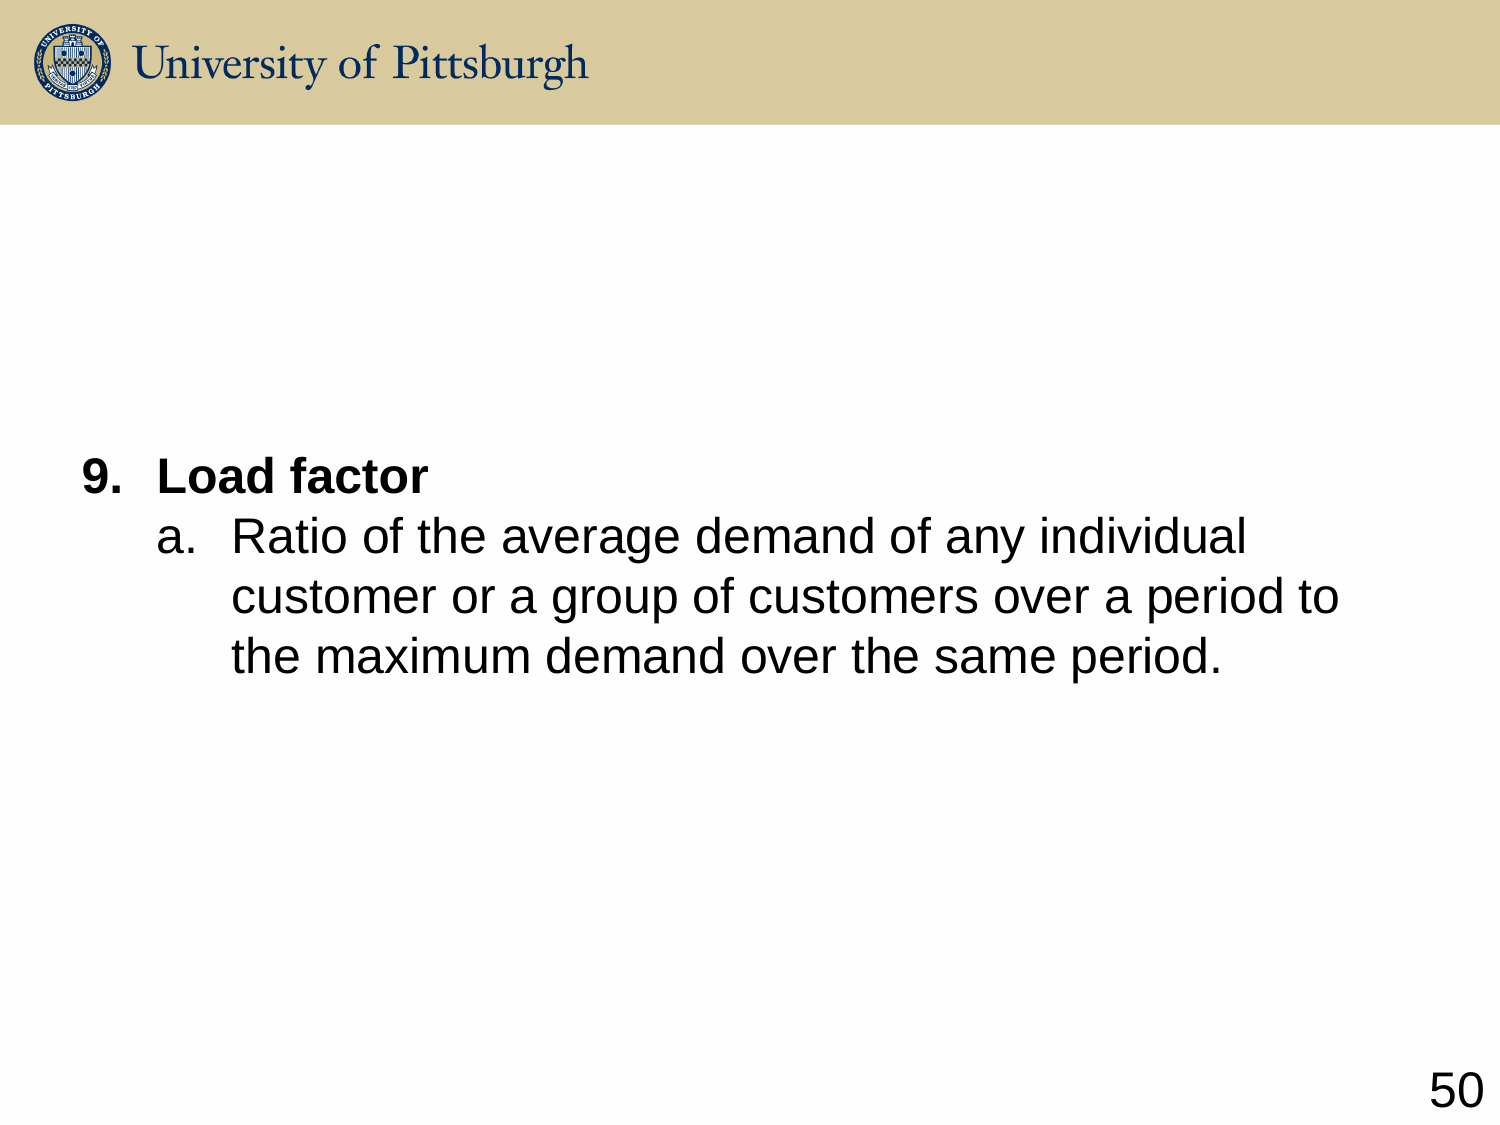

Load factor
Ratio of the average demand of any individual customer or a group of customers over a period to the maximum demand over the same period.
50